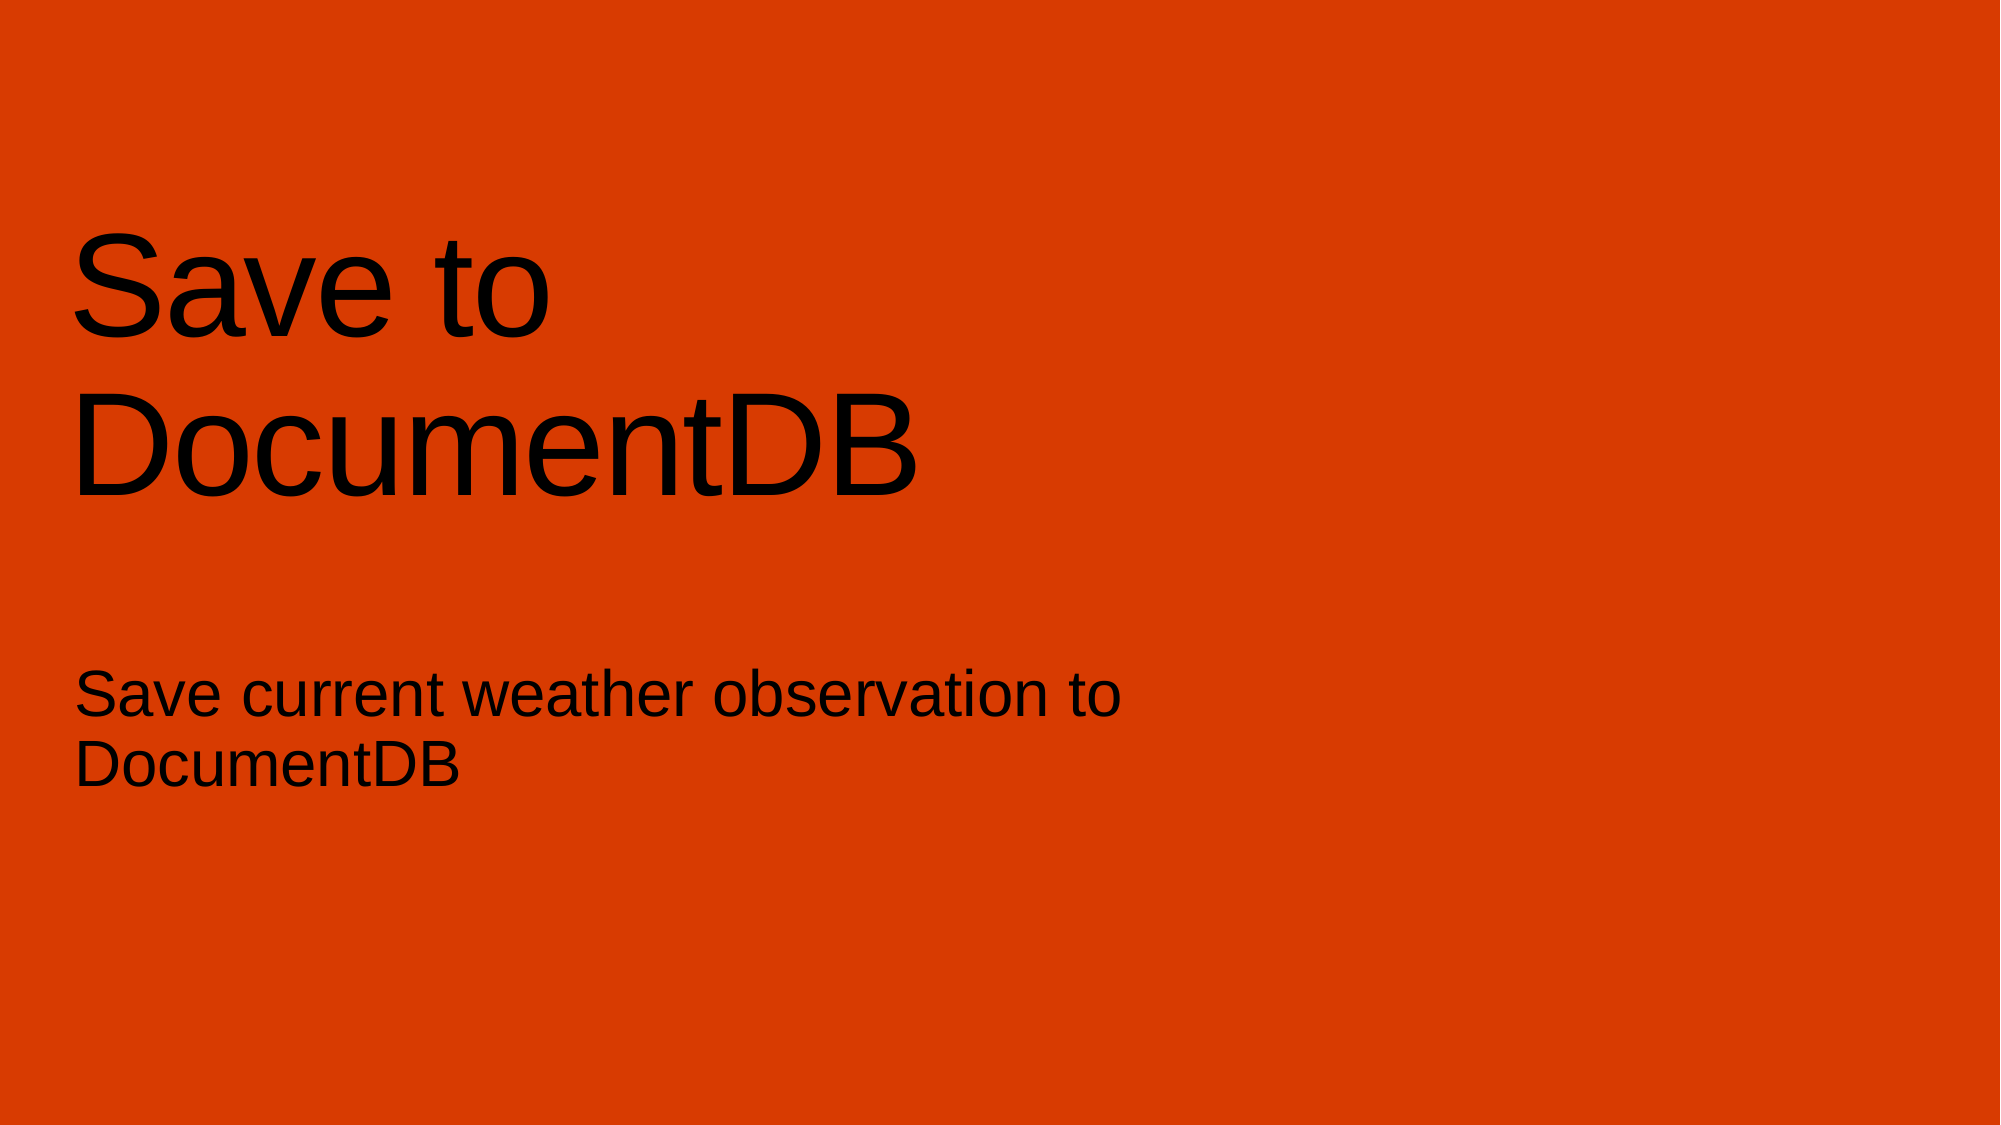

# Save to DocumentDB
Save current weather observation to DocumentDB